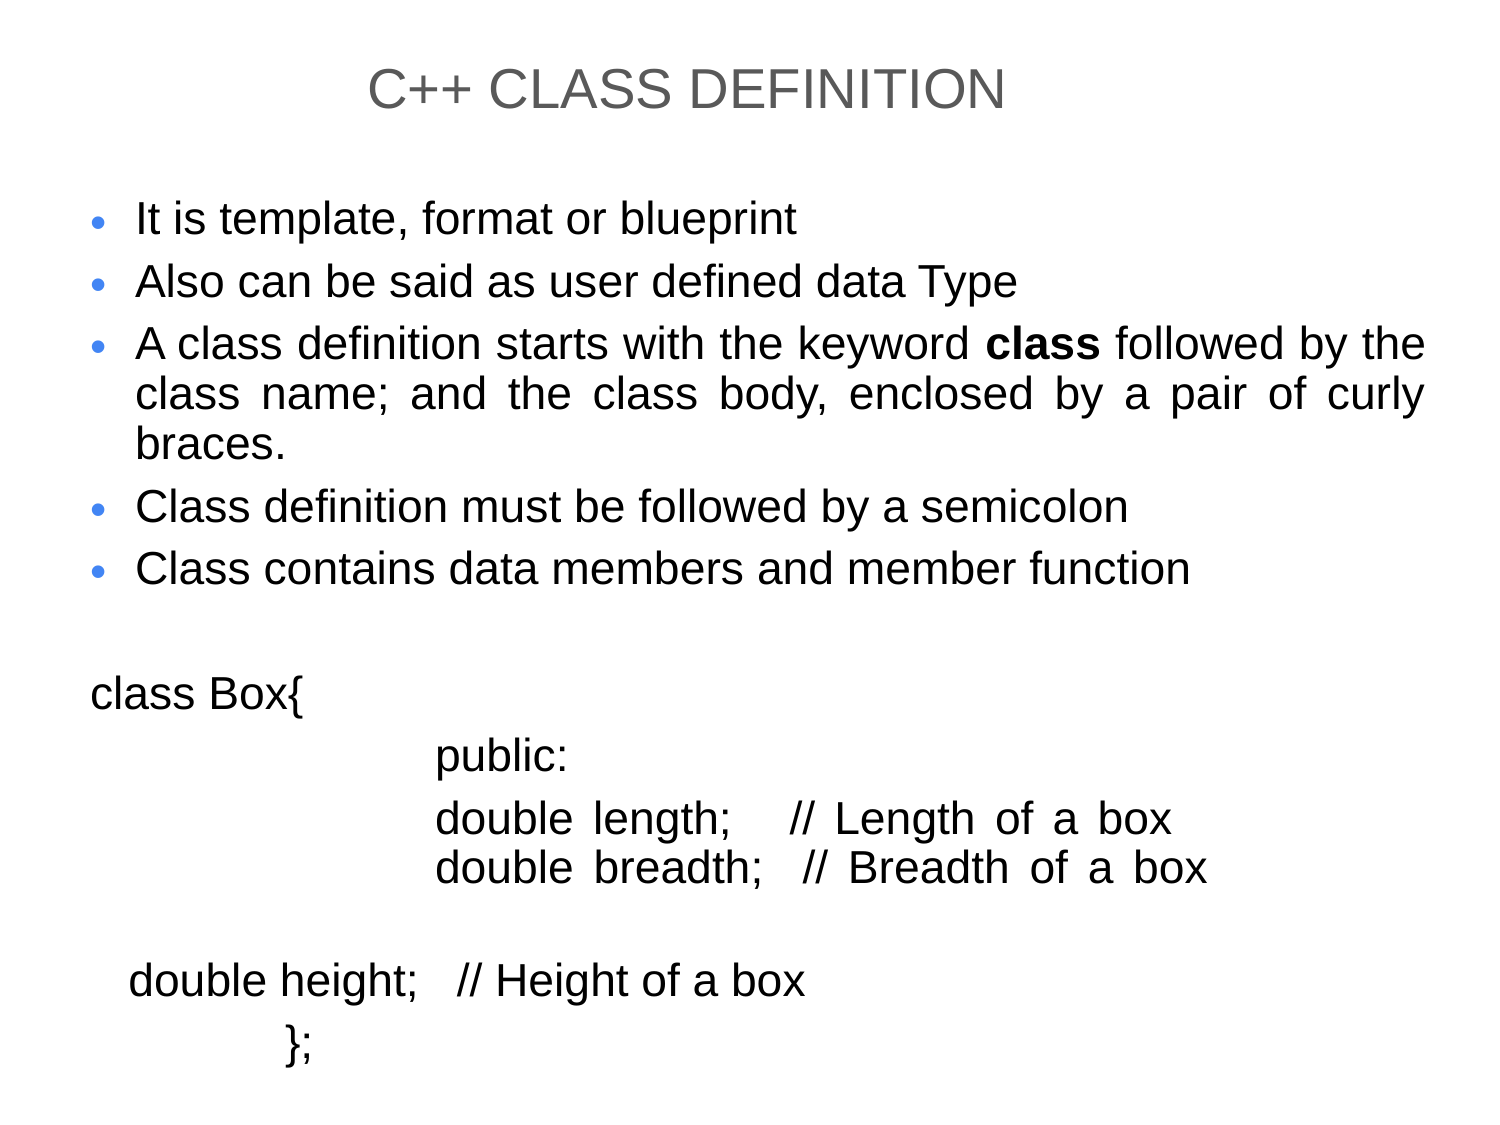

# C++ Class Definition
It is template, format or blueprint
Also can be said as user defined data Type
A class definition starts with the keyword class followed by the class name; and the class body, enclosed by a pair of curly braces.
Class definition must be followed by a semicolon
Class contains data members and member function

class Box{
			public:
			double length;   // Length of a box      			double breadth;  // Breadth of a box
   double height;   // Height of a box
		};
19